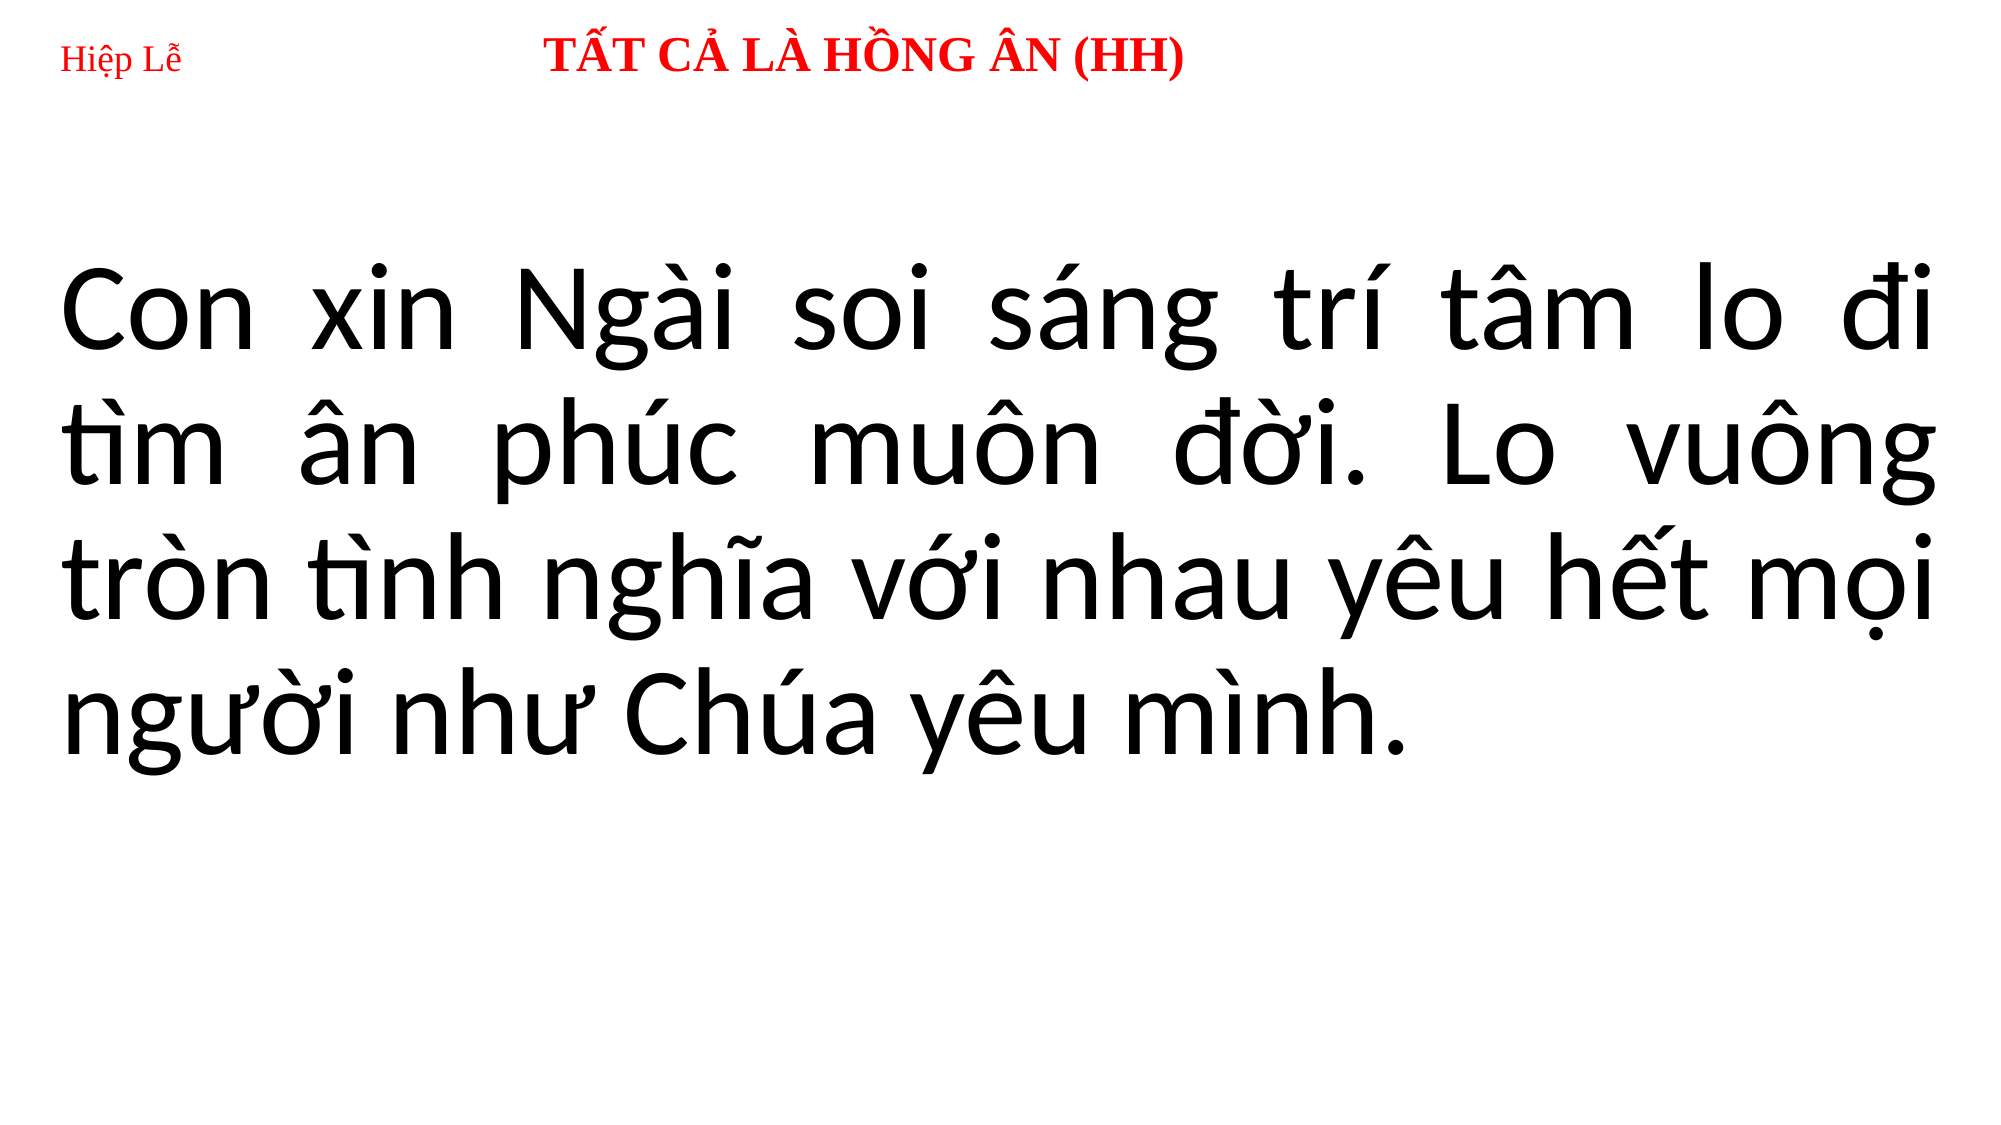

# Hiệp Lễ                                      TẤT CẢ LÀ HỒNG ÂN (HH)
Con xin Ngài soi sáng trí tâm lo đi tìm ân phúc muôn đời. Lo vuông tròn tình nghĩa với nhau yêu hết mọi người như Chúa yêu mình.